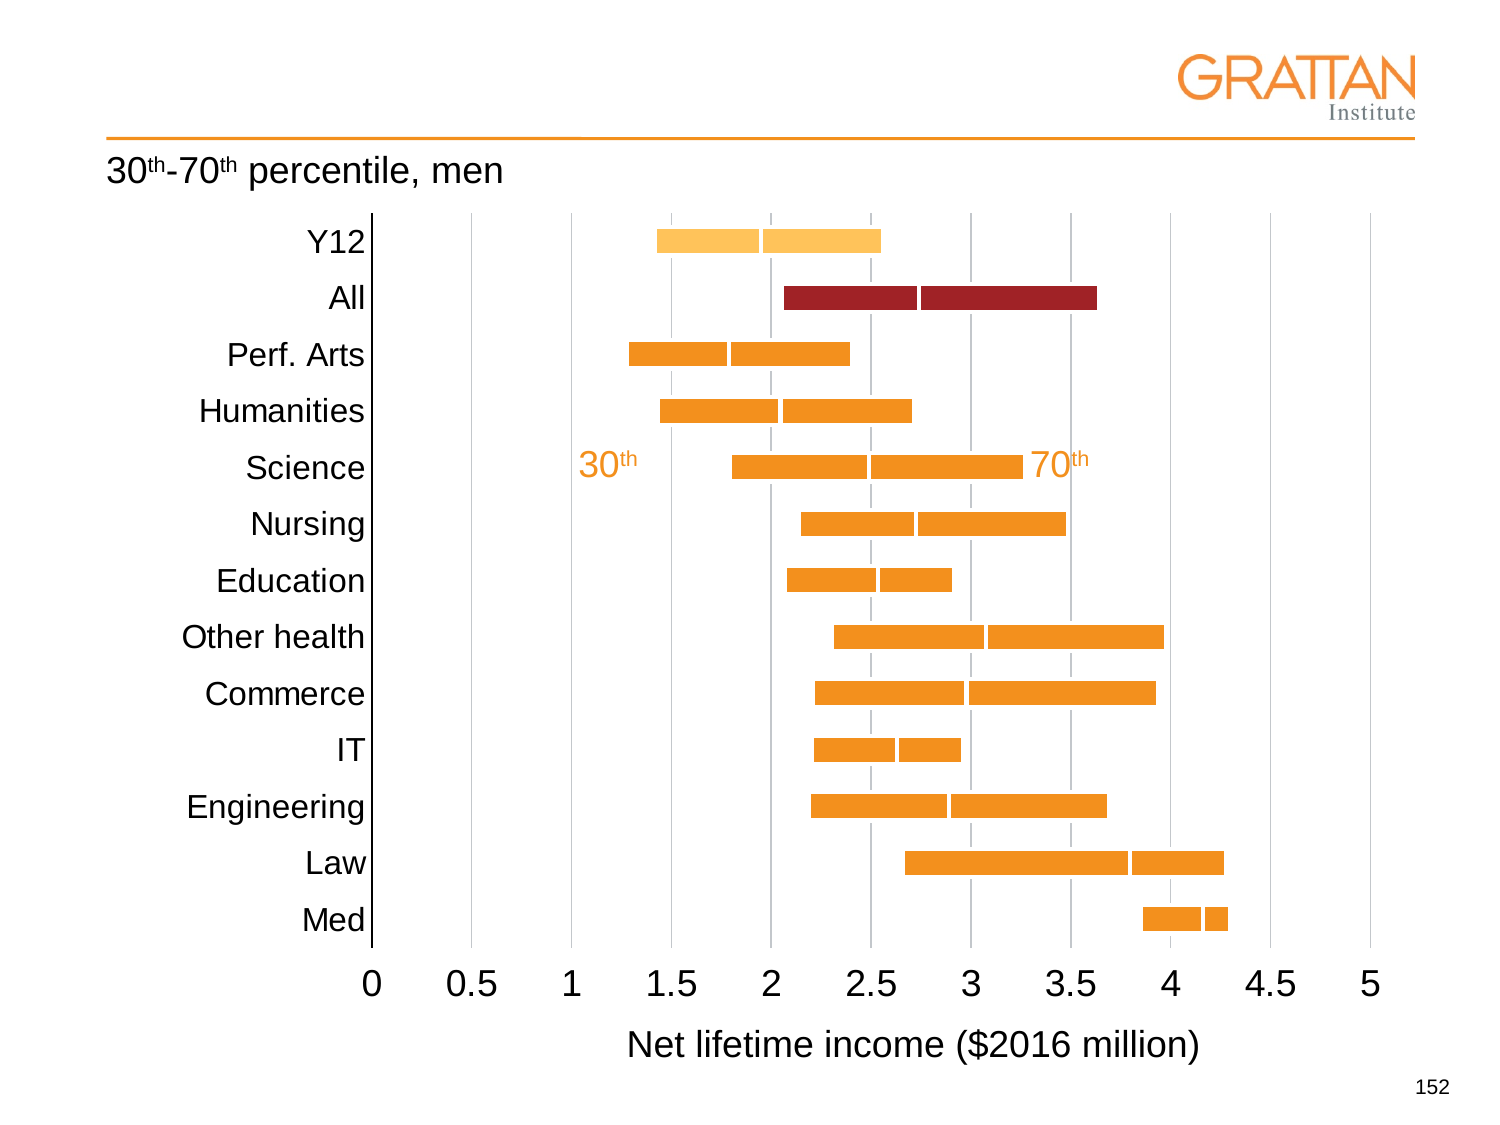

#
30th-70th percentile, men

### Chart

| Category | Male_30 | Male_50-30 | Male_70-50 |
|---|---|---|---|
| Y12 | 1.4193581981813548 | 0.531001246961601 | 0.611648027192506 |
| All | 2.051894344603169 | 0.6870312594114036 | 0.9017712236405693 |
| Perf. Arts | 1.277942585394468 | 0.5095515549045848 | 0.6193006935348897 |
| Humanities | 1.4322989173159846 | 0.6147040413861322 | 0.6696200197028217 |
| Science | 1.7931588278086976 | 0.6959803338141377 | 0.7826571991058904 |
| Nursing | 2.1371259820255206 | 0.5874318360327808 | 0.763043157080137 |
| Education | 2.06874005168409 | 0.46804792598762734 | 0.3793950640703012 |
| Other health | 2.3042041961977184 | 0.7730271120658854 | 0.8988946542766993 |
| Commerce | 2.209986929816109 | 0.7677405196752525 | 0.9602023716300234 |
| IT | 2.2036922232819753 | 0.4261881315269749 | 0.3288328831419971 |
| Engineering | 2.187205655661329 | 0.7021908767302896 | 0.8002187034696457 |
| Law | 2.6585128987575883 | 1.1362670714021128 | 0.48144336551468747 |
| Med | 3.8525179398605545 | 0.30829769187390443 | 0.13468562364955883 |
30th
70th
Net lifetime income ($2016 million)